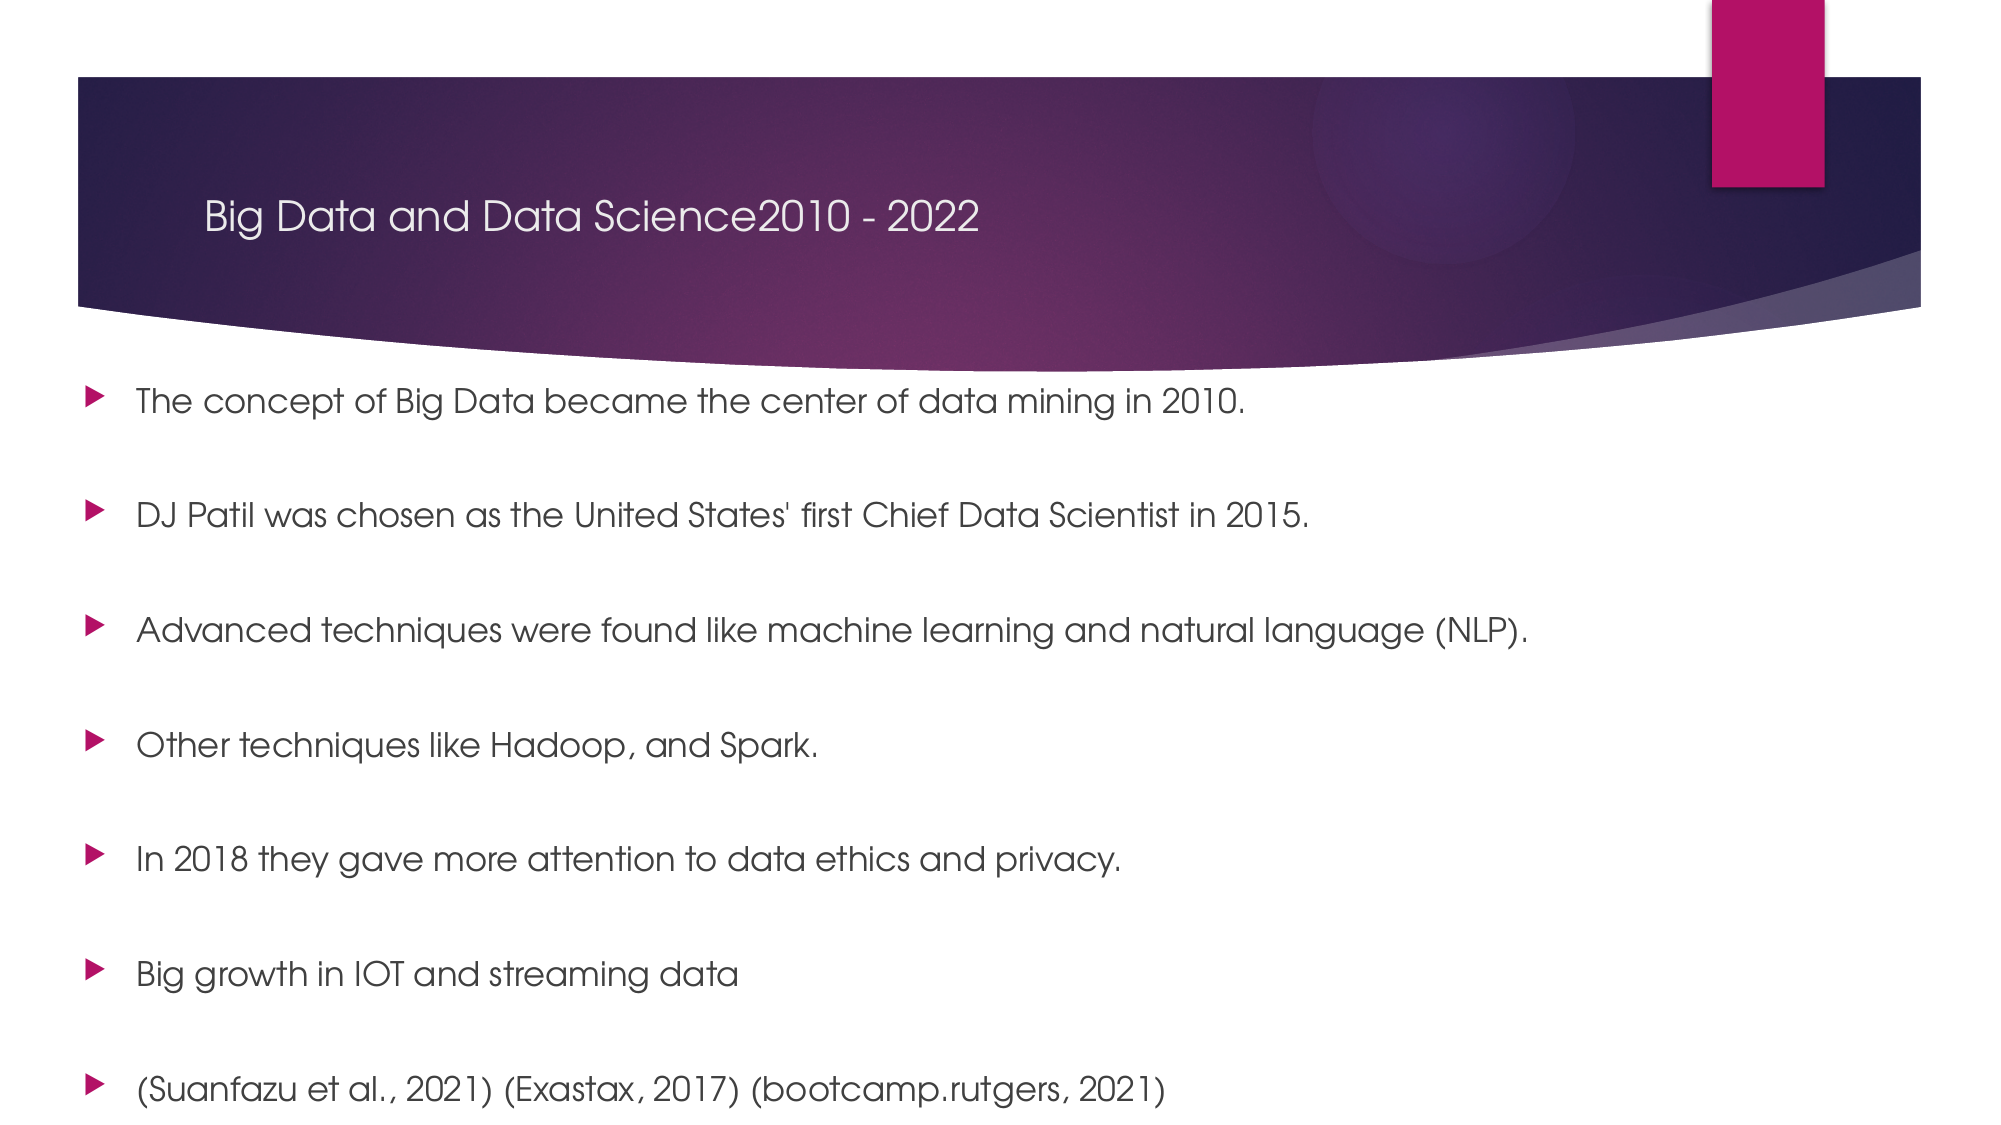

# Big Data and Data Science2010 - 2022

The concept of Big Data became the center of data mining in 2010.

DJ Patil was chosen as the United States' first Chief Data Scientist in 2015.

Advanced techniques were found like machine learning and natural language (NLP).

Other techniques like Hadoop, and Spark.

In 2018 they gave more attention to data ethics and privacy.

Big growth in IOT and streaming data

(Suanfazu et al., 2021) (Exastax, 2017) (bootcamp.rutgers, 2021)